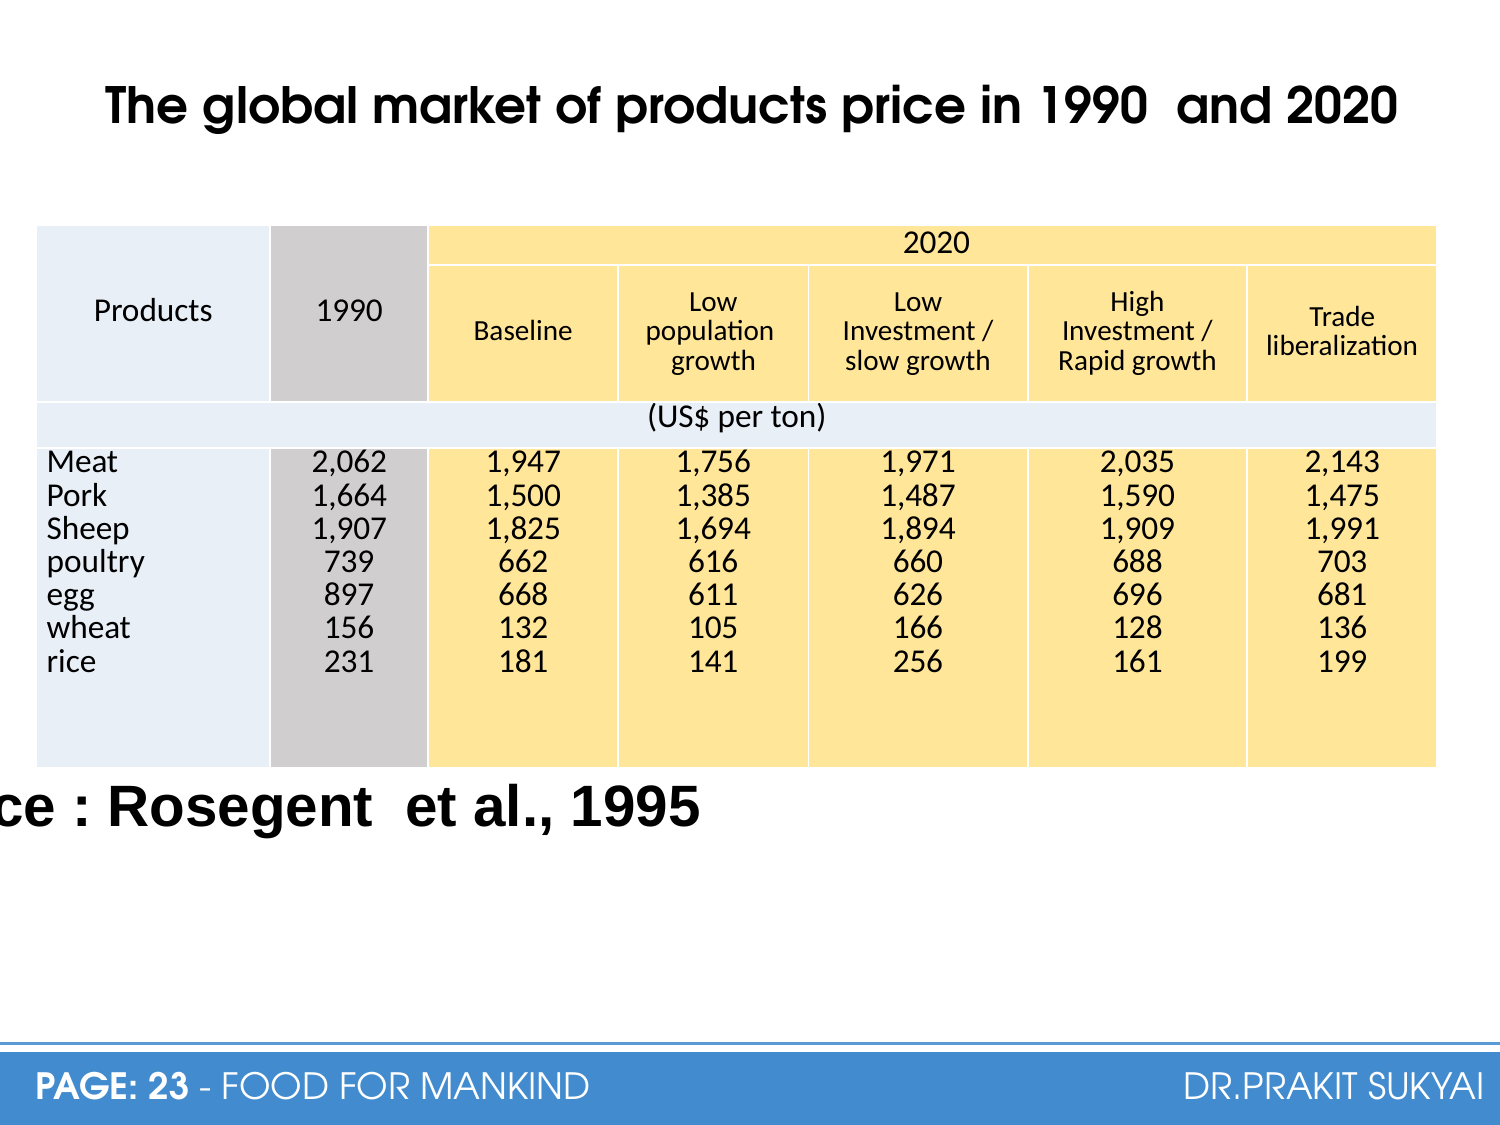

The global market of products price in 1990  and 2020
| Products | 1990 | 2020 |  |  |  |  |
| --- | --- | --- | --- | --- | --- | --- |
|  |  | Baseline | Low population growth | Low Investment / slow growth | High Investment / Rapid growth | Trade liberalization |
| (US$ per ton) |  |  |  |  |  |  |
| Meat Pork Sheep poultry egg wheat rice | 2,062 1,664 1,907 739 897 156 231 | 1,947 1,500 1,825 662 668 132 181 | 1,756 1,385 1,694 616 611 105 141 | 1,971 1,487 1,894 660 626 166 256 | 2,035 1,590 1,909 688 696 128 161 | 2,143 1,475 1,991 703 681 136 199 |
Source : Rosegent  et al., 1995

DR.PRAKIT SUKYAI
PAGE: 23 - FOOD FOR MANKIND